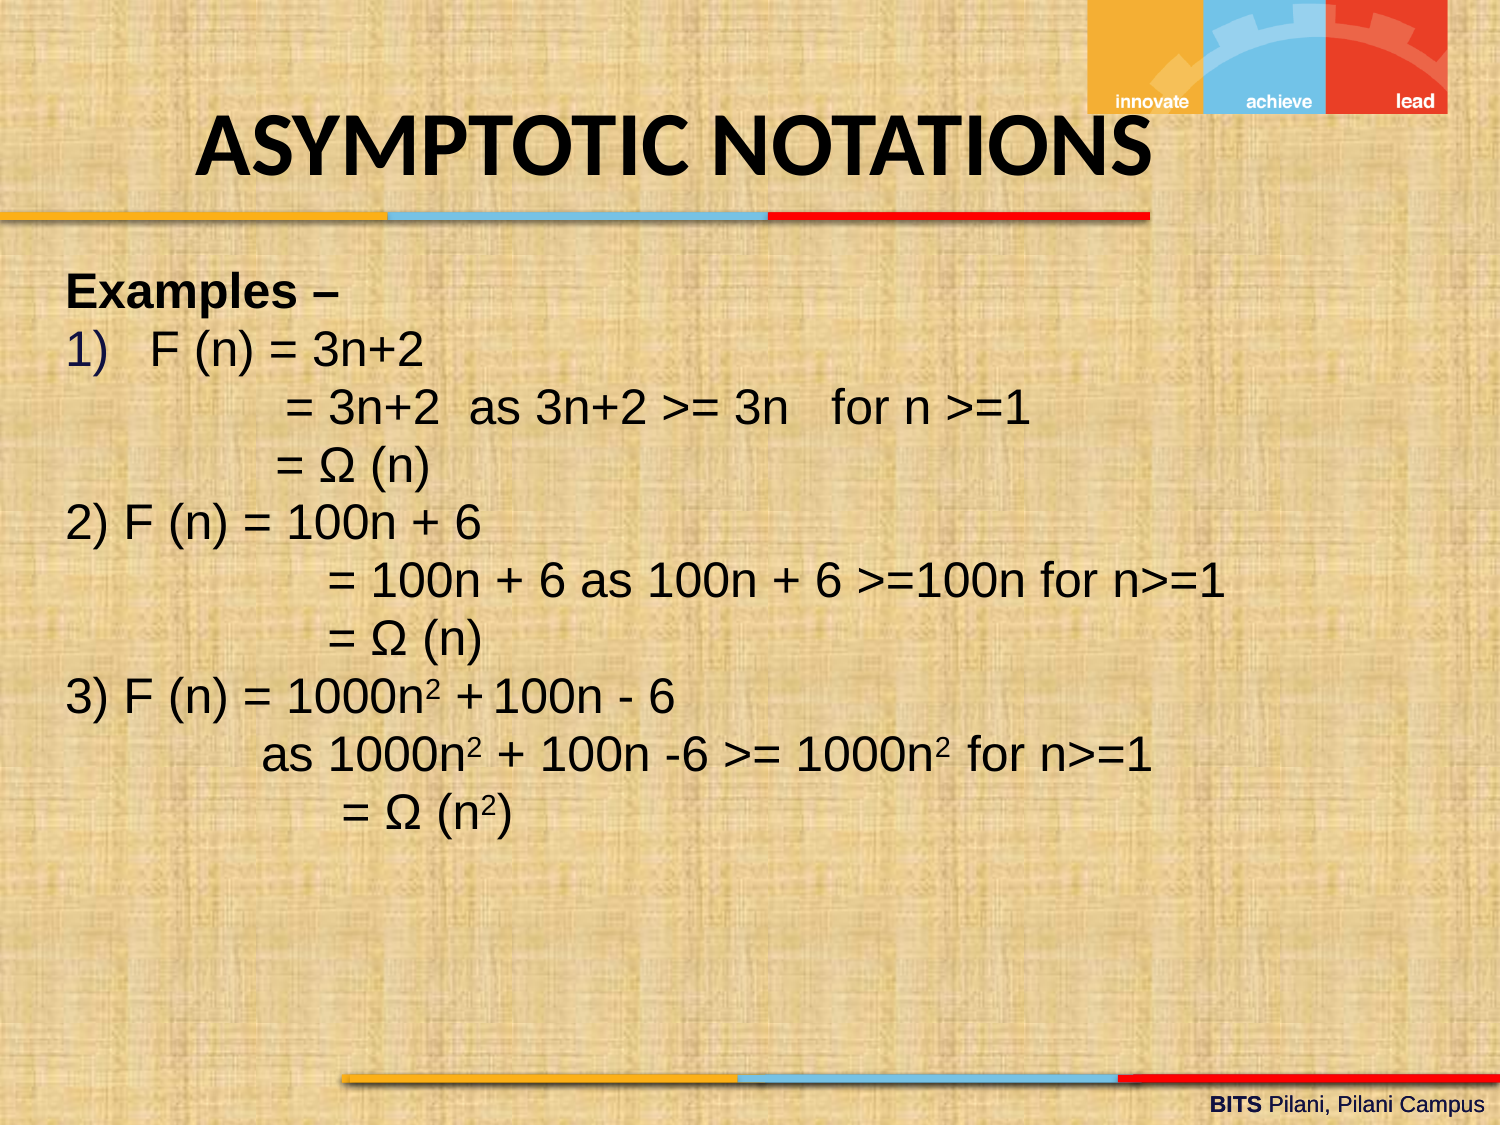

ASYMPTOTIC NOTATIONS
Examples –
F (n) = 3n+2
	     = 3n+2  as 3n+2 >= 3n   for n >=1
	           = Ω (n)
2) F (n) = 100n + 6
		    = 100n + 6 as 100n + 6 >=100n for n>=1
		    = Ω (n)
3) F (n) = 1000n2 + 100n - 6
              as 1000n2 + 100n -6 >= 1000n2  for n>=1
		     = Ω (n2)